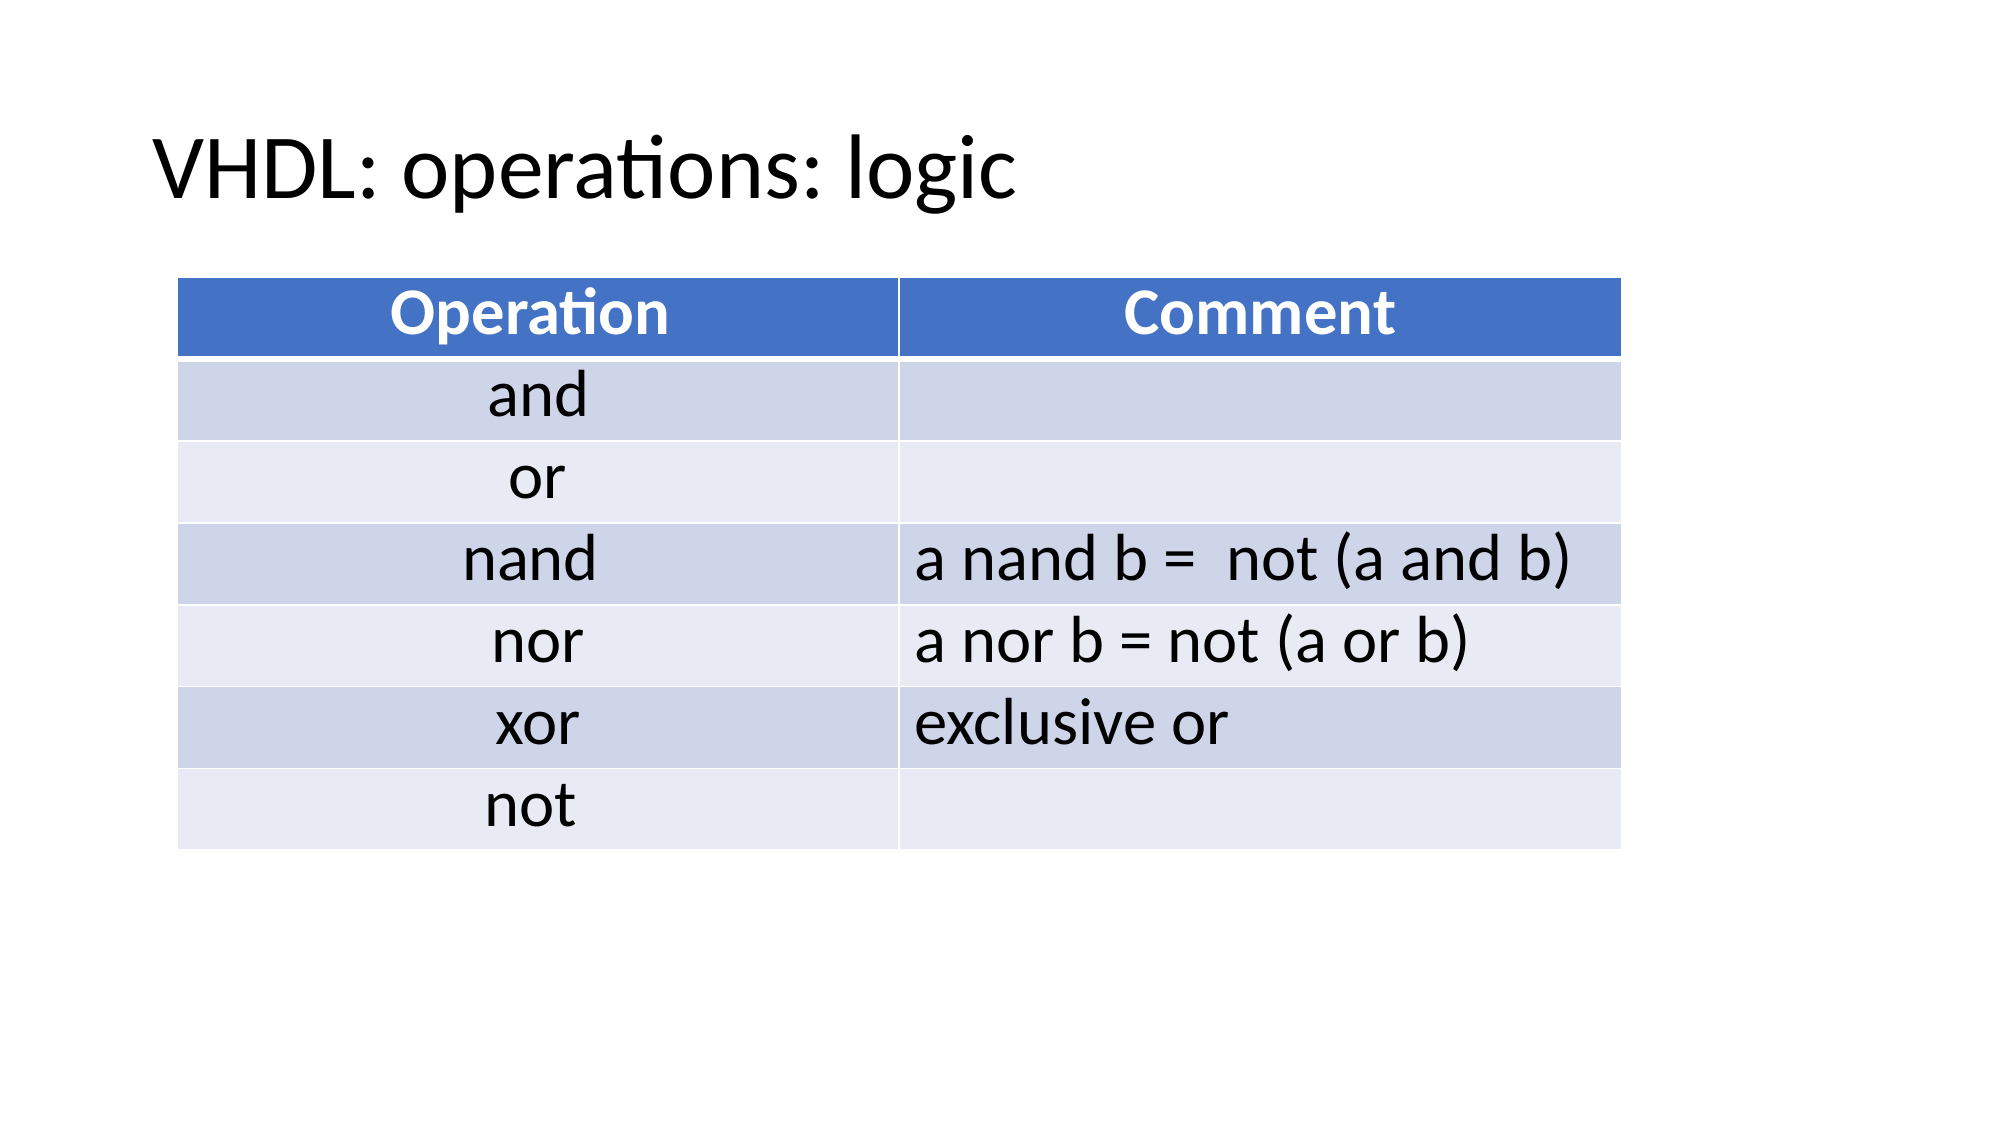

# VHDL: operations: logic
| Operation | Comment |
| --- | --- |
| and |  |
| or |  |
| nand | a nand b = not (a and b) |
| nor | a nor b = not (a or b) |
| xor | exclusive or |
| not |  |